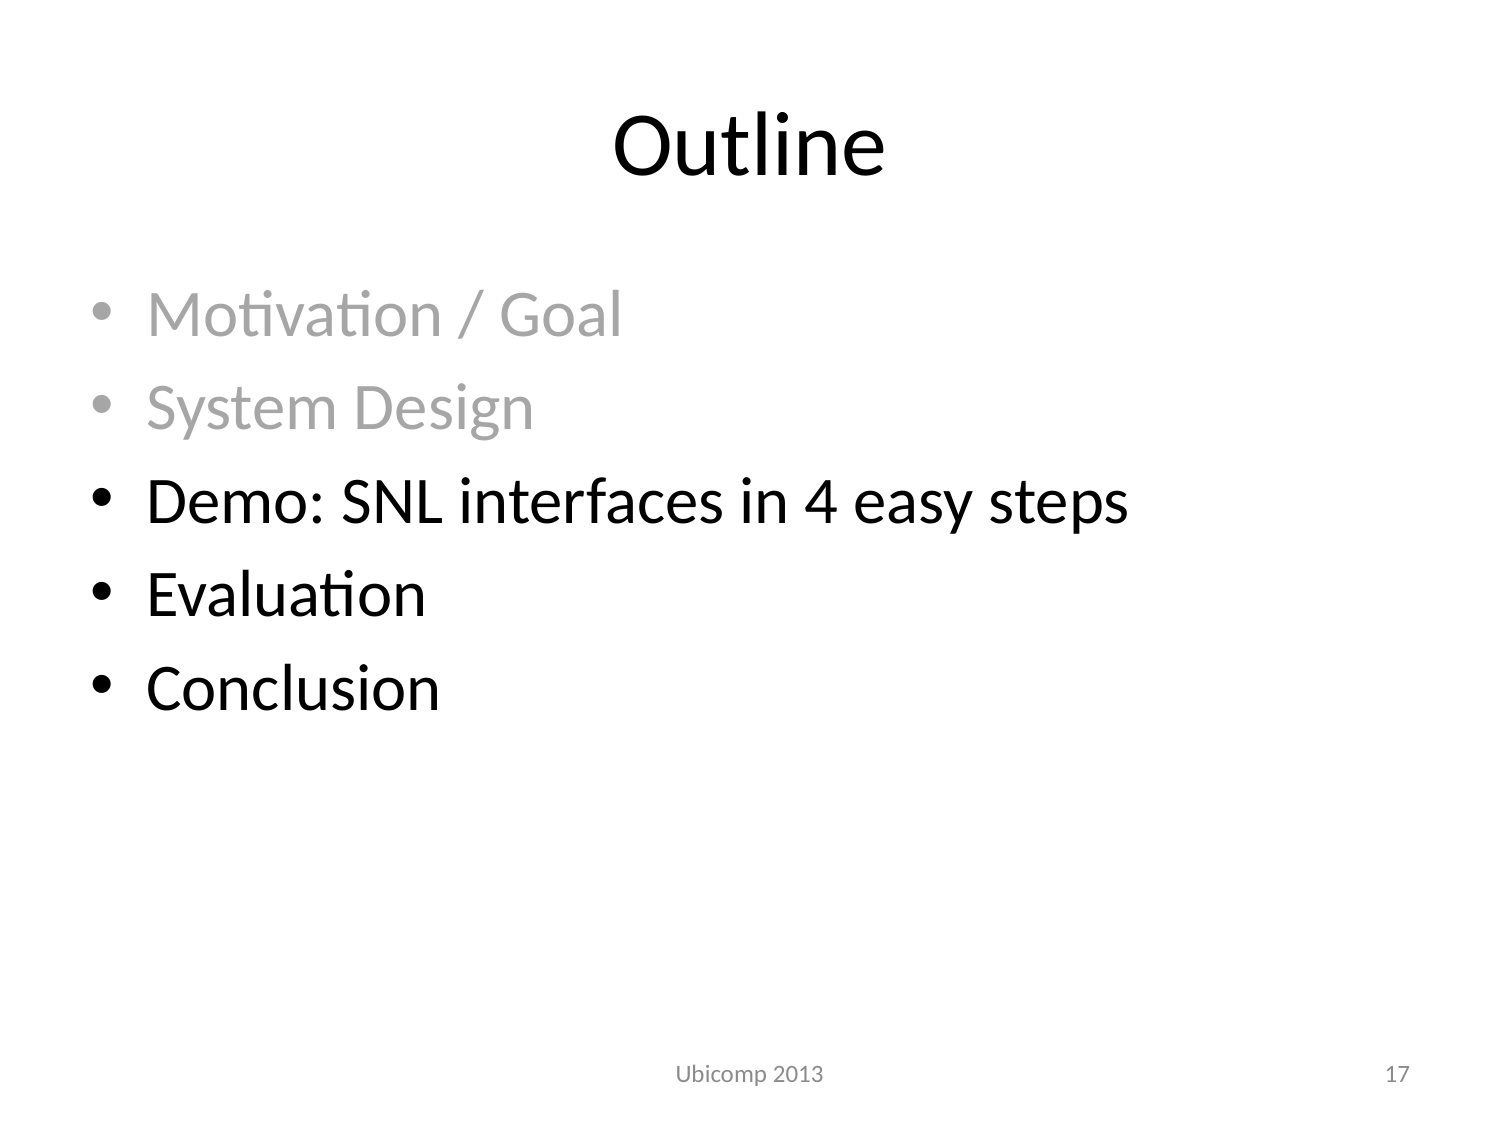

# Outline
Motivation / Goal
System Design
Demo: SNL interfaces in 4 easy steps
Evaluation
Conclusion
Ubicomp 2013
17